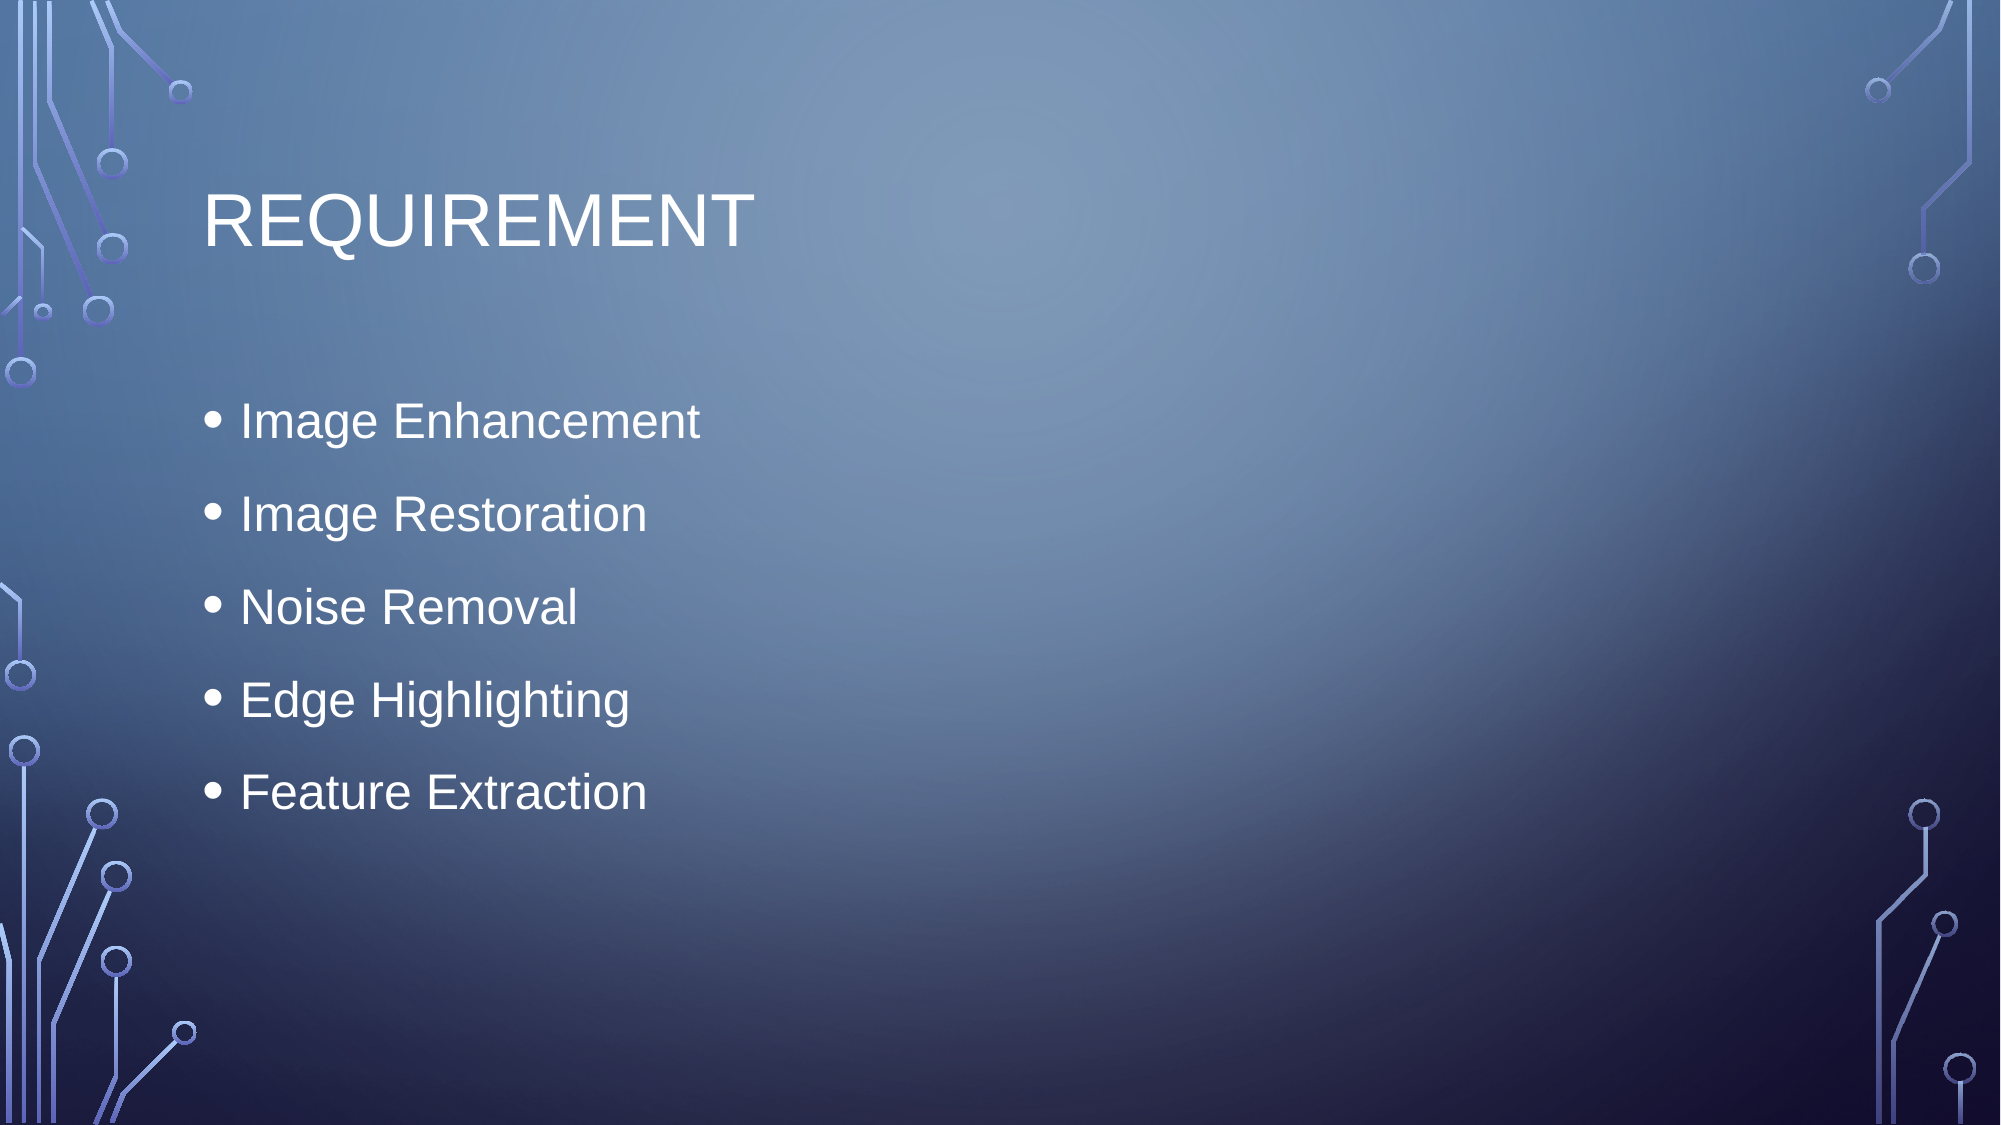

# Requirement
Image Enhancement
Image Restoration
Noise Removal
Edge Highlighting
Feature Extraction